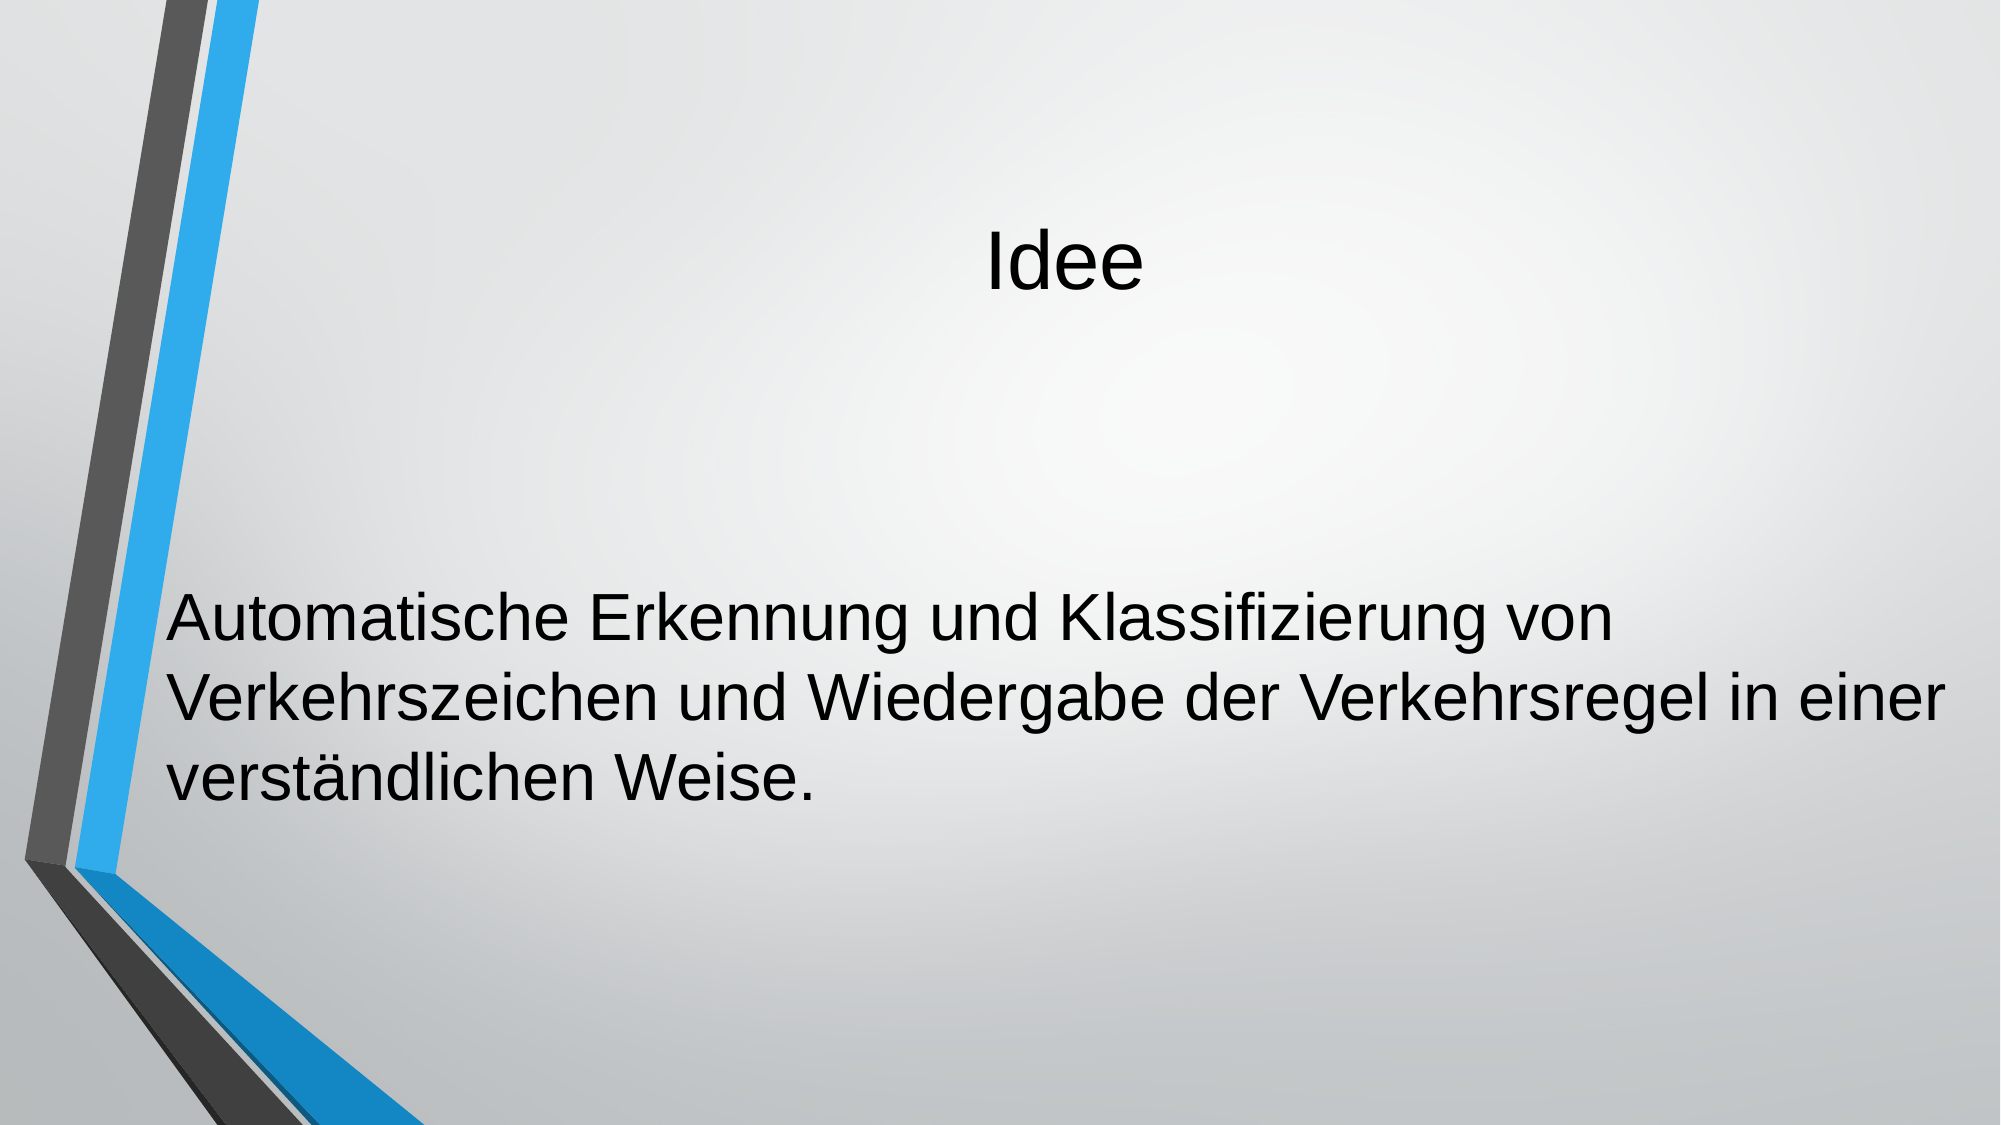

# Idee
Automatische Erkennung und Klassifizierung von Verkehrszeichen und Wiedergabe der Verkehrsregel in einer verständlichen Weise.